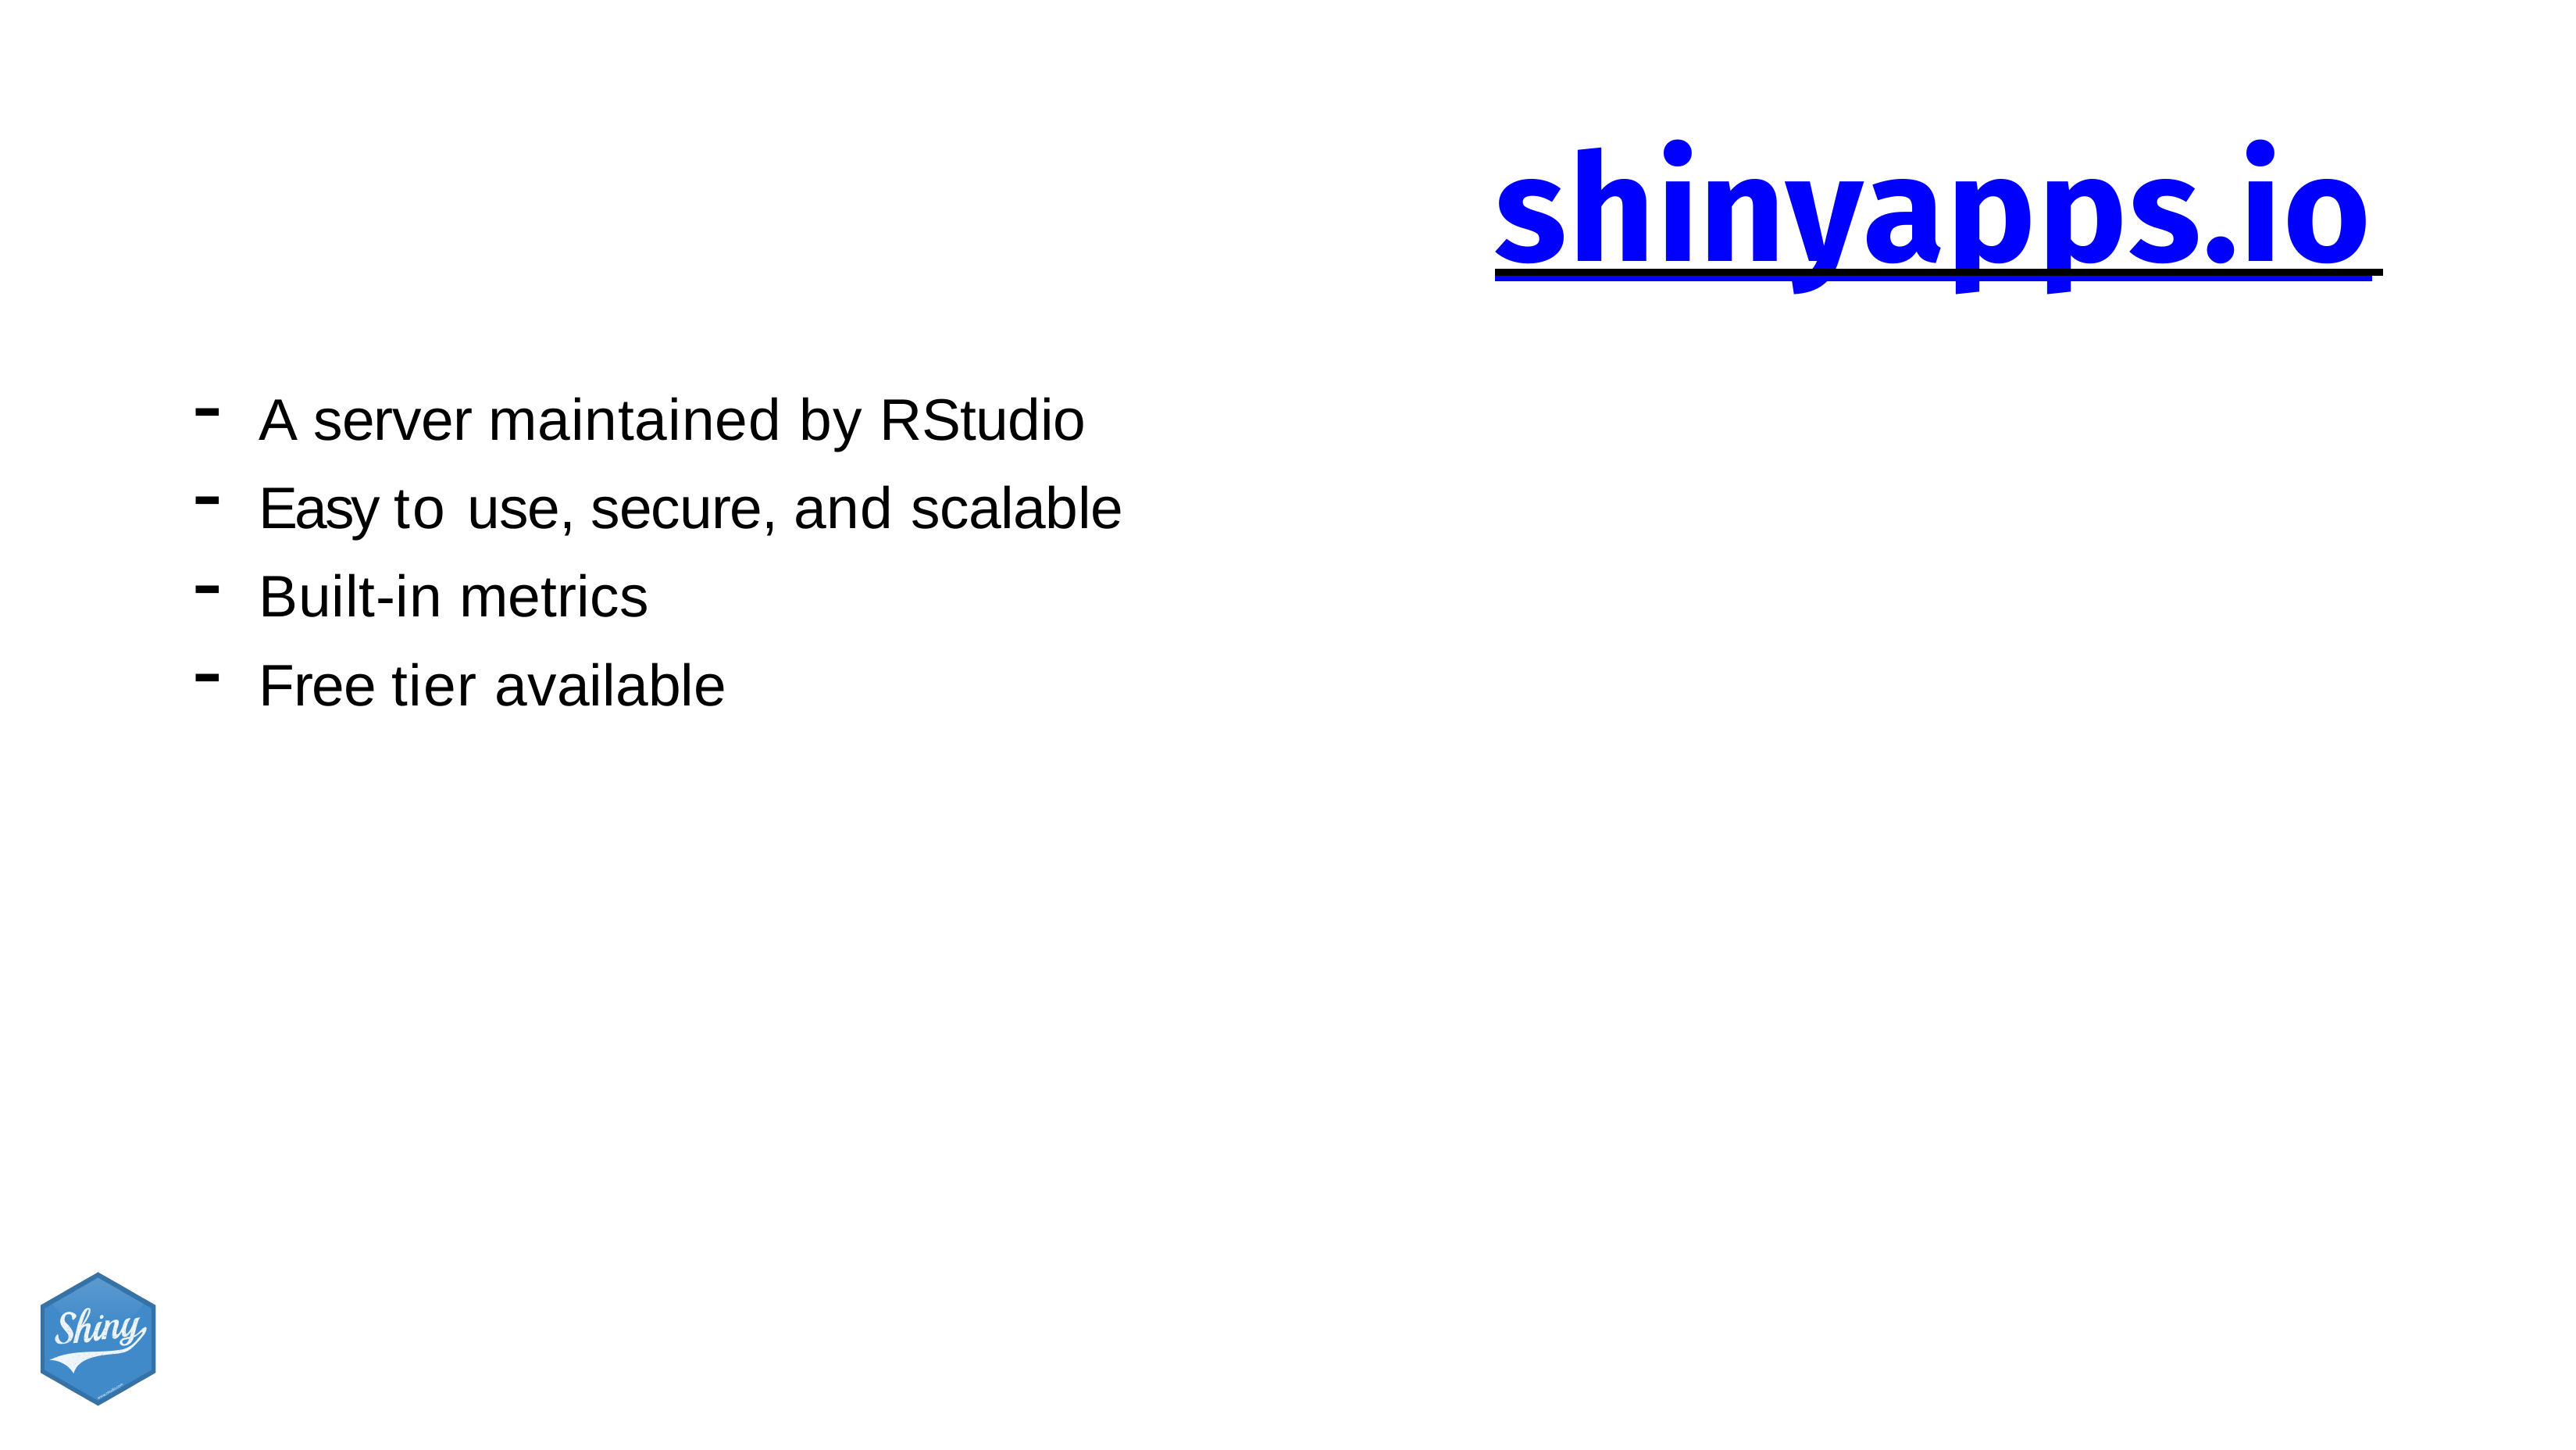

# shinyapps.io

A server maintained by RStudio
Easy to use, secure, and scalable
Built-in metrics
Free tier available